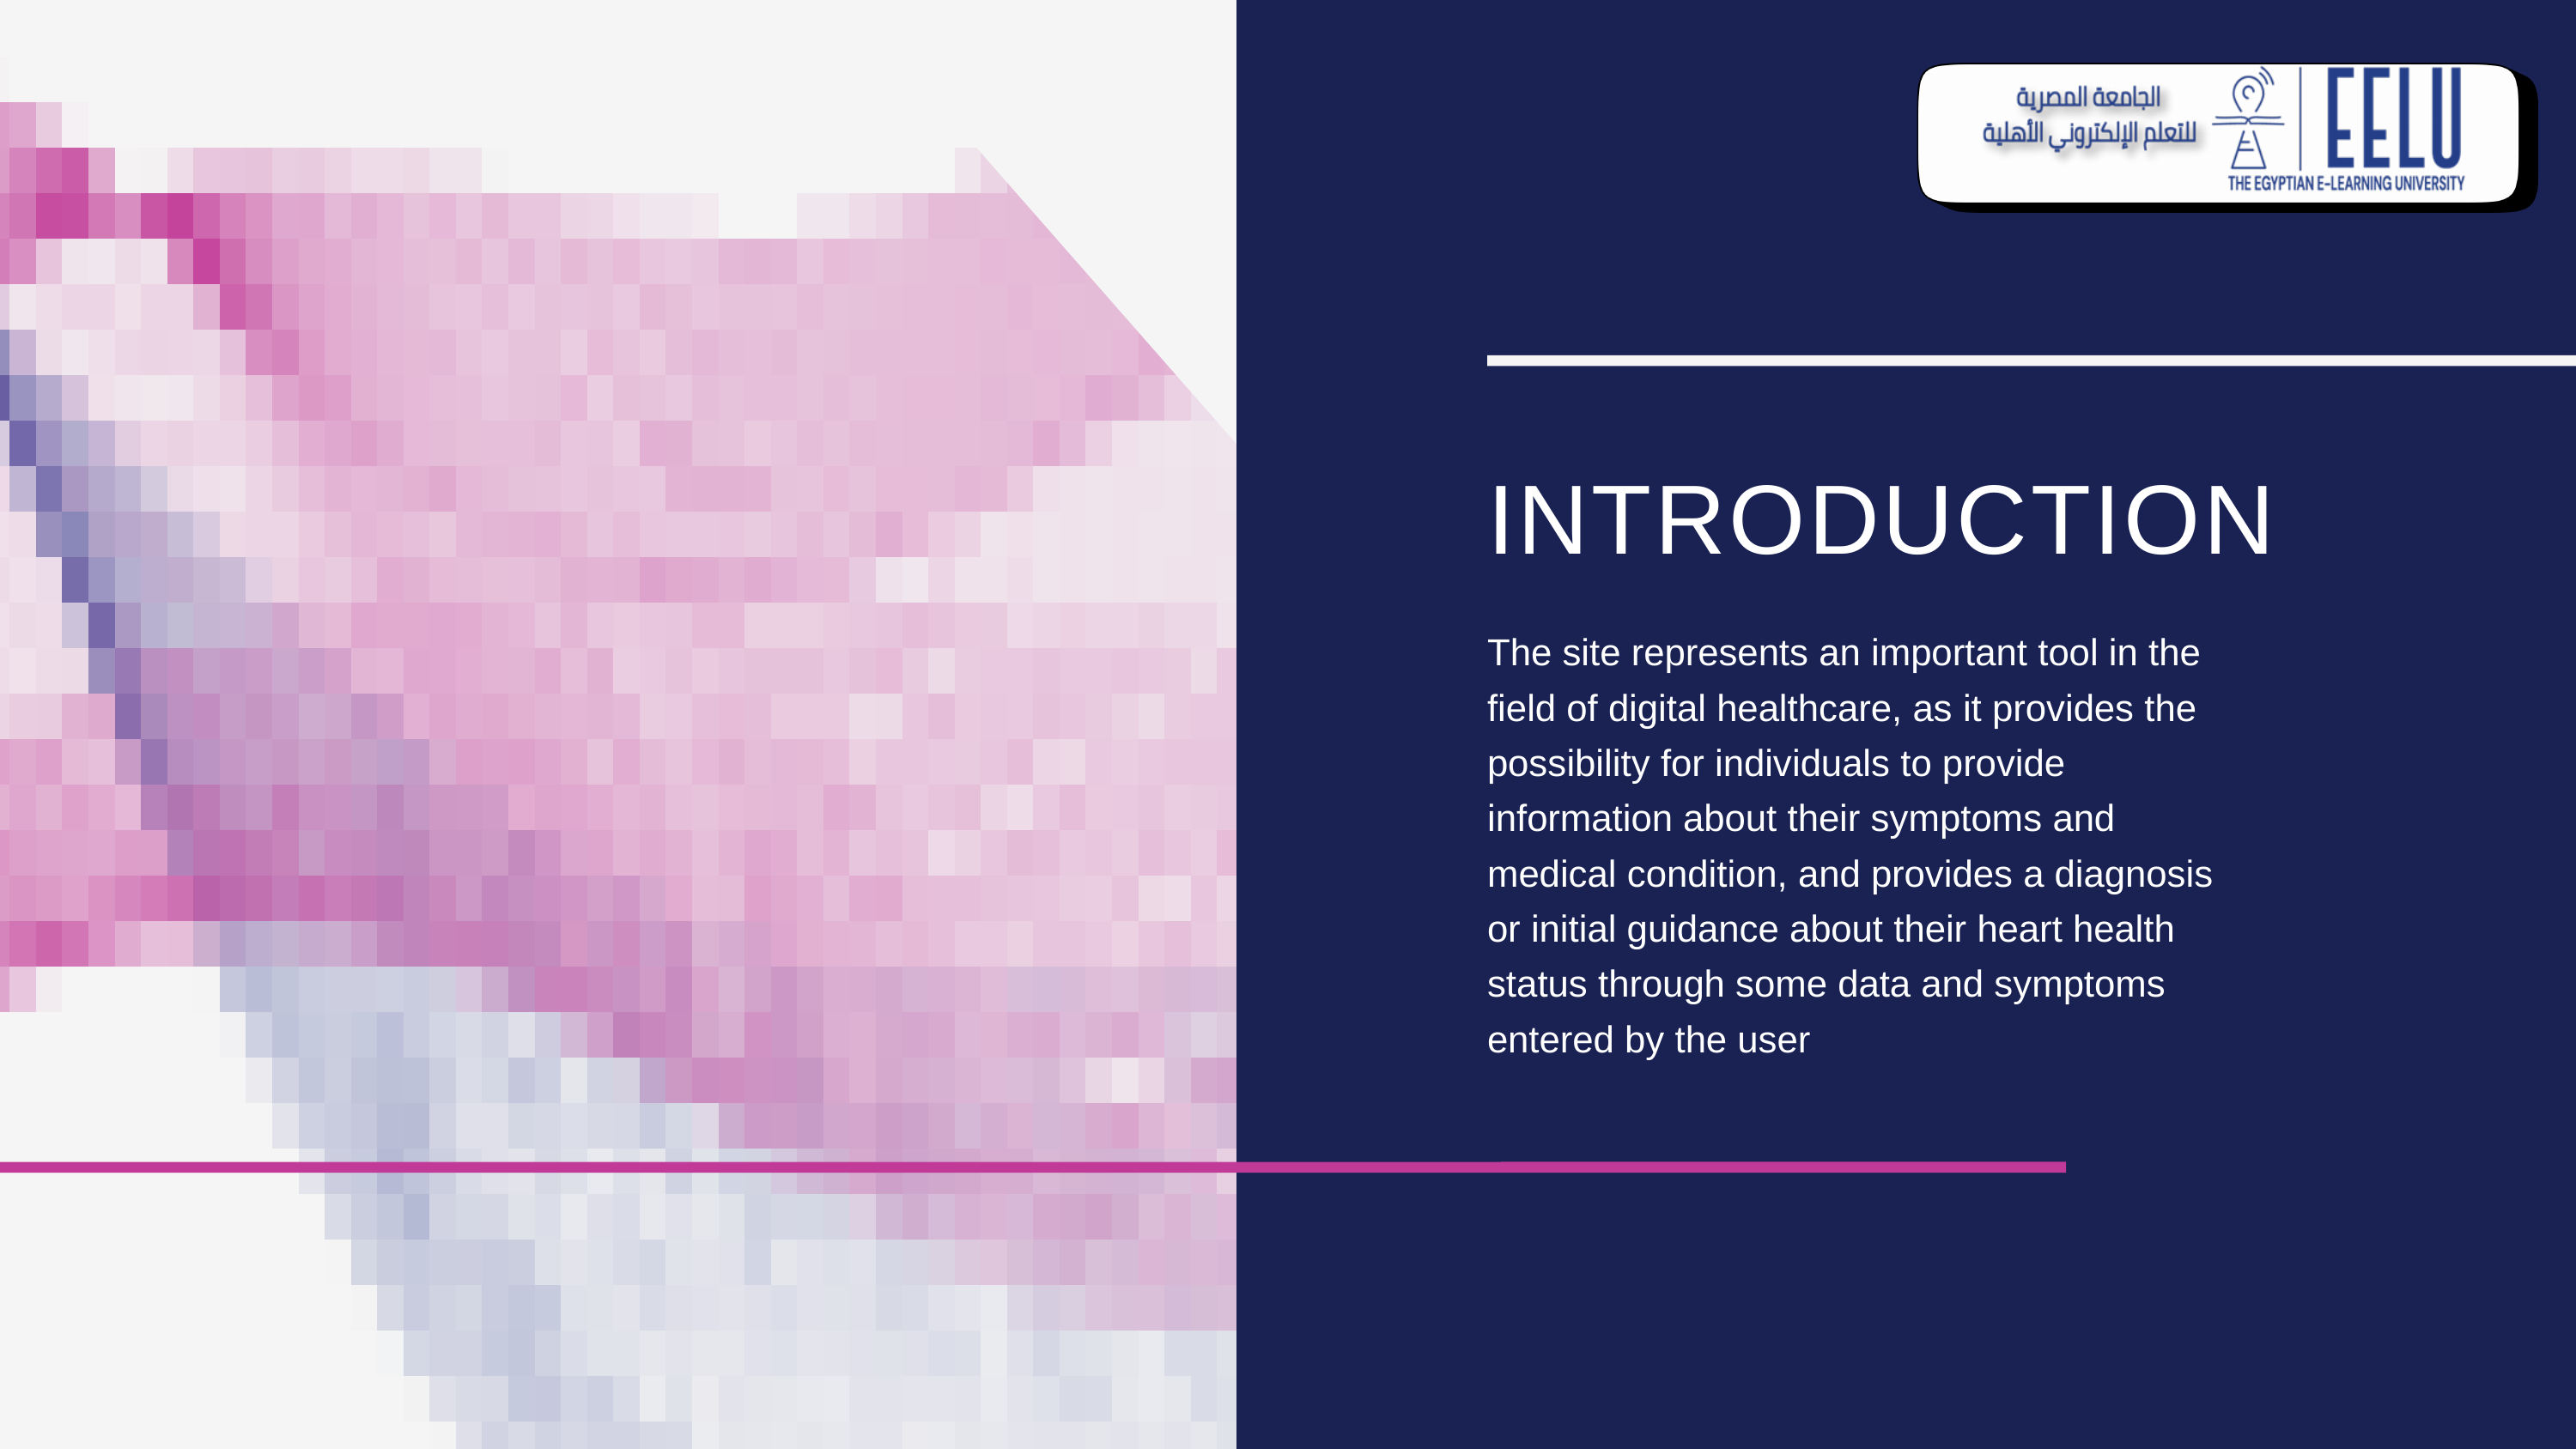

INTRODUCTION
The site represents an important tool in the
field of digital healthcare, as it provides the
possibility for individuals to provide
information about their symptoms and
medical condition, and provides a diagnosis
or initial guidance about their heart health
status through some data and symptoms
entered by the user